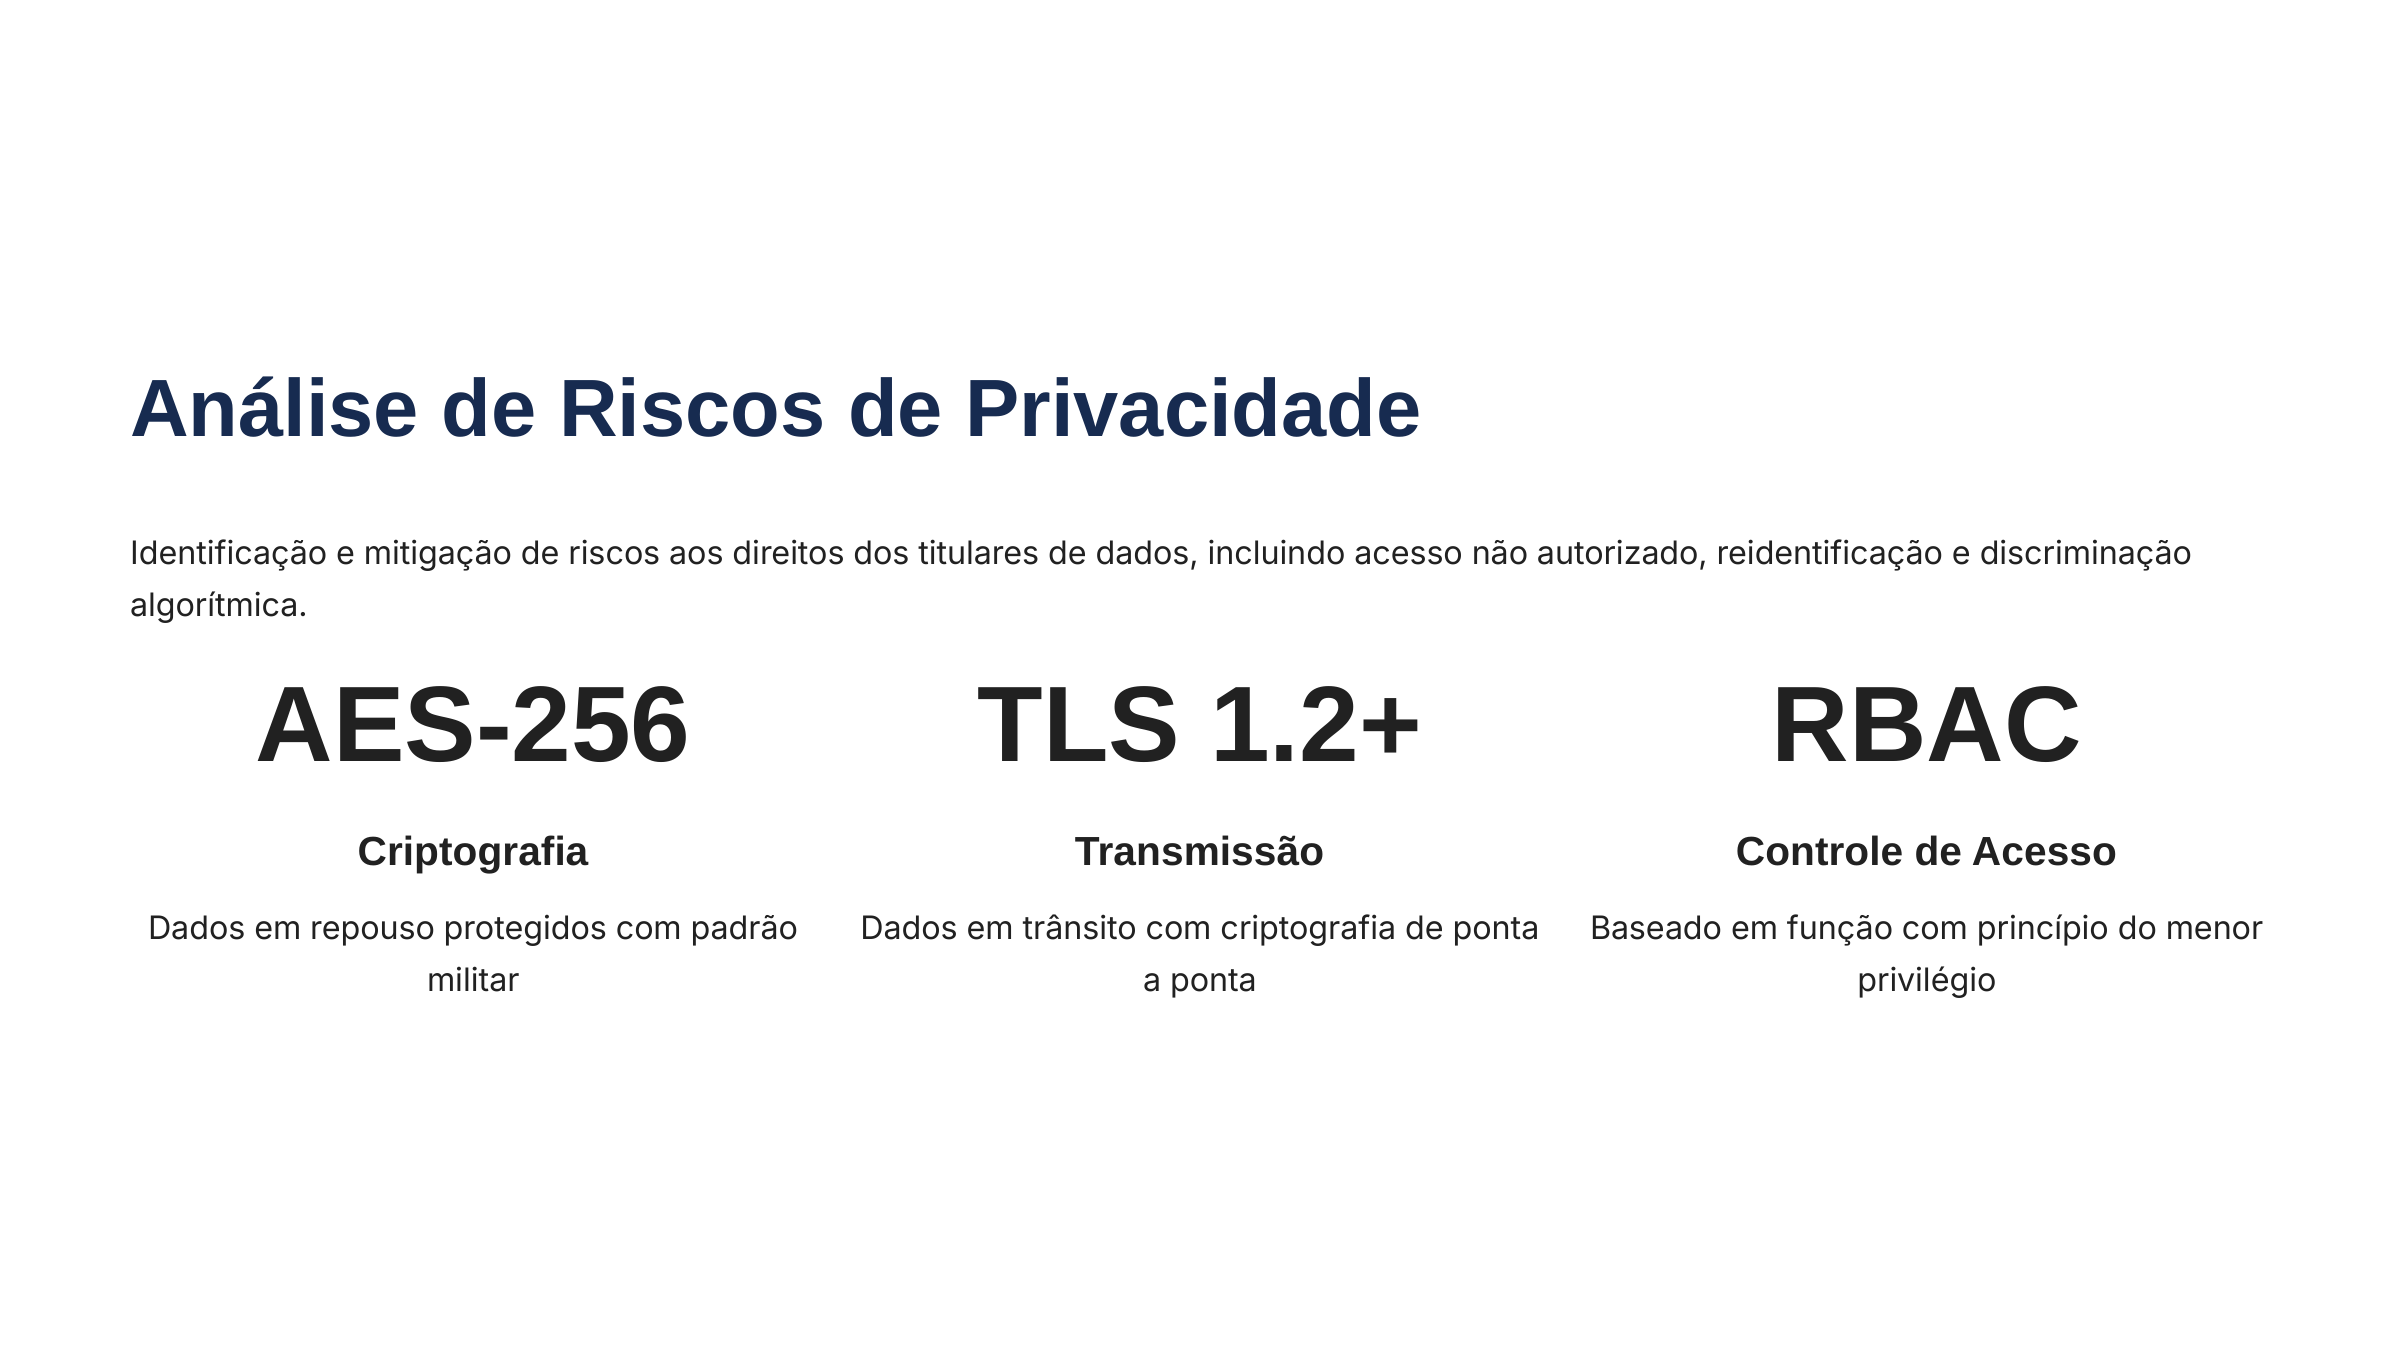

Análise de Riscos de Privacidade
Identificação e mitigação de riscos aos direitos dos titulares de dados, incluindo acesso não autorizado, reidentificação e discriminação algorítmica.
AES-256
TLS 1.2+
RBAC
Criptografia
Transmissão
Controle de Acesso
Dados em repouso protegidos com padrão militar
Dados em trânsito com criptografia de ponta a ponta
Baseado em função com princípio do menor privilégio